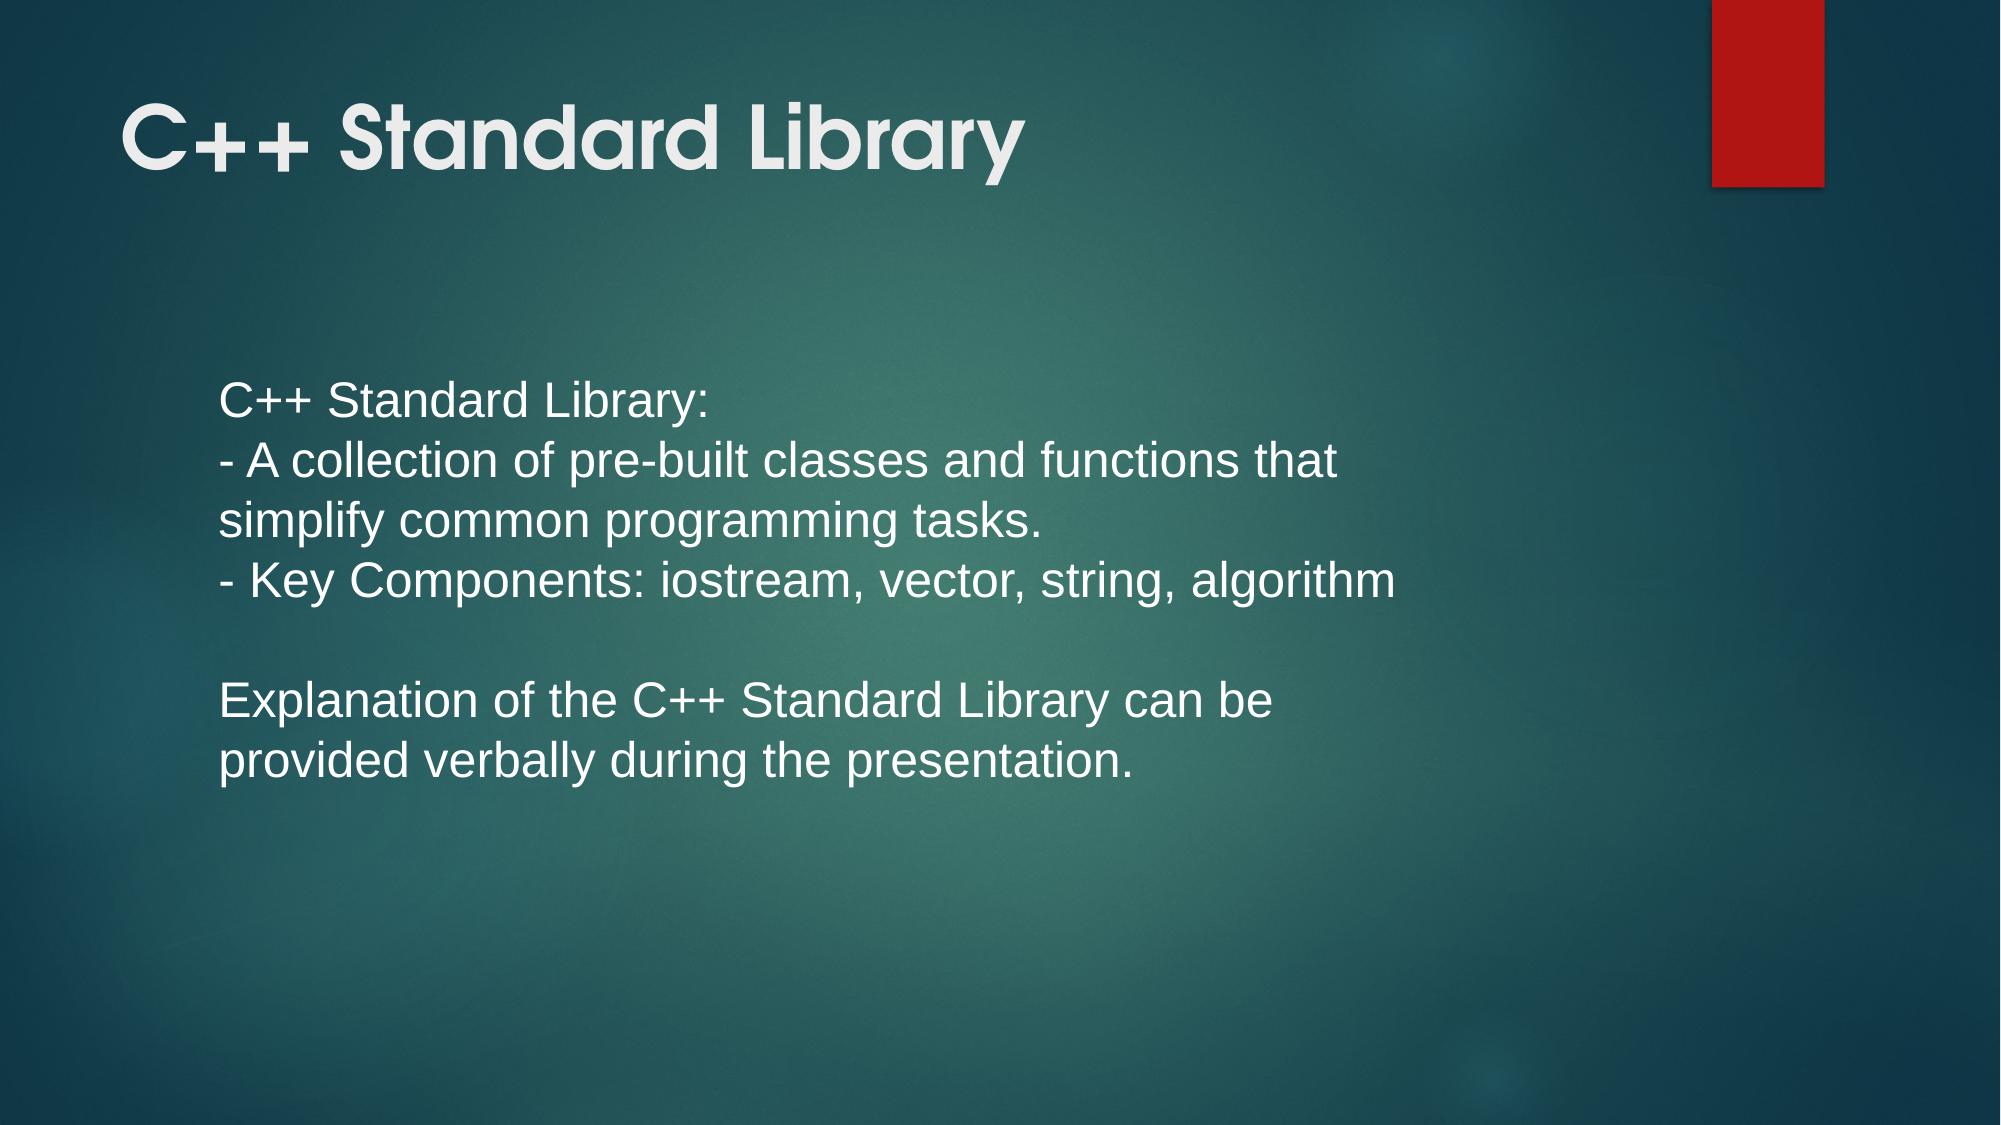

C++ Standard Library
C++ Standard Library:
- A collection of pre-built classes and functions that simplify common programming tasks.
- Key Components: iostream, vector, string, algorithm

Explanation of the C++ Standard Library can be provided verbally during the presentation.